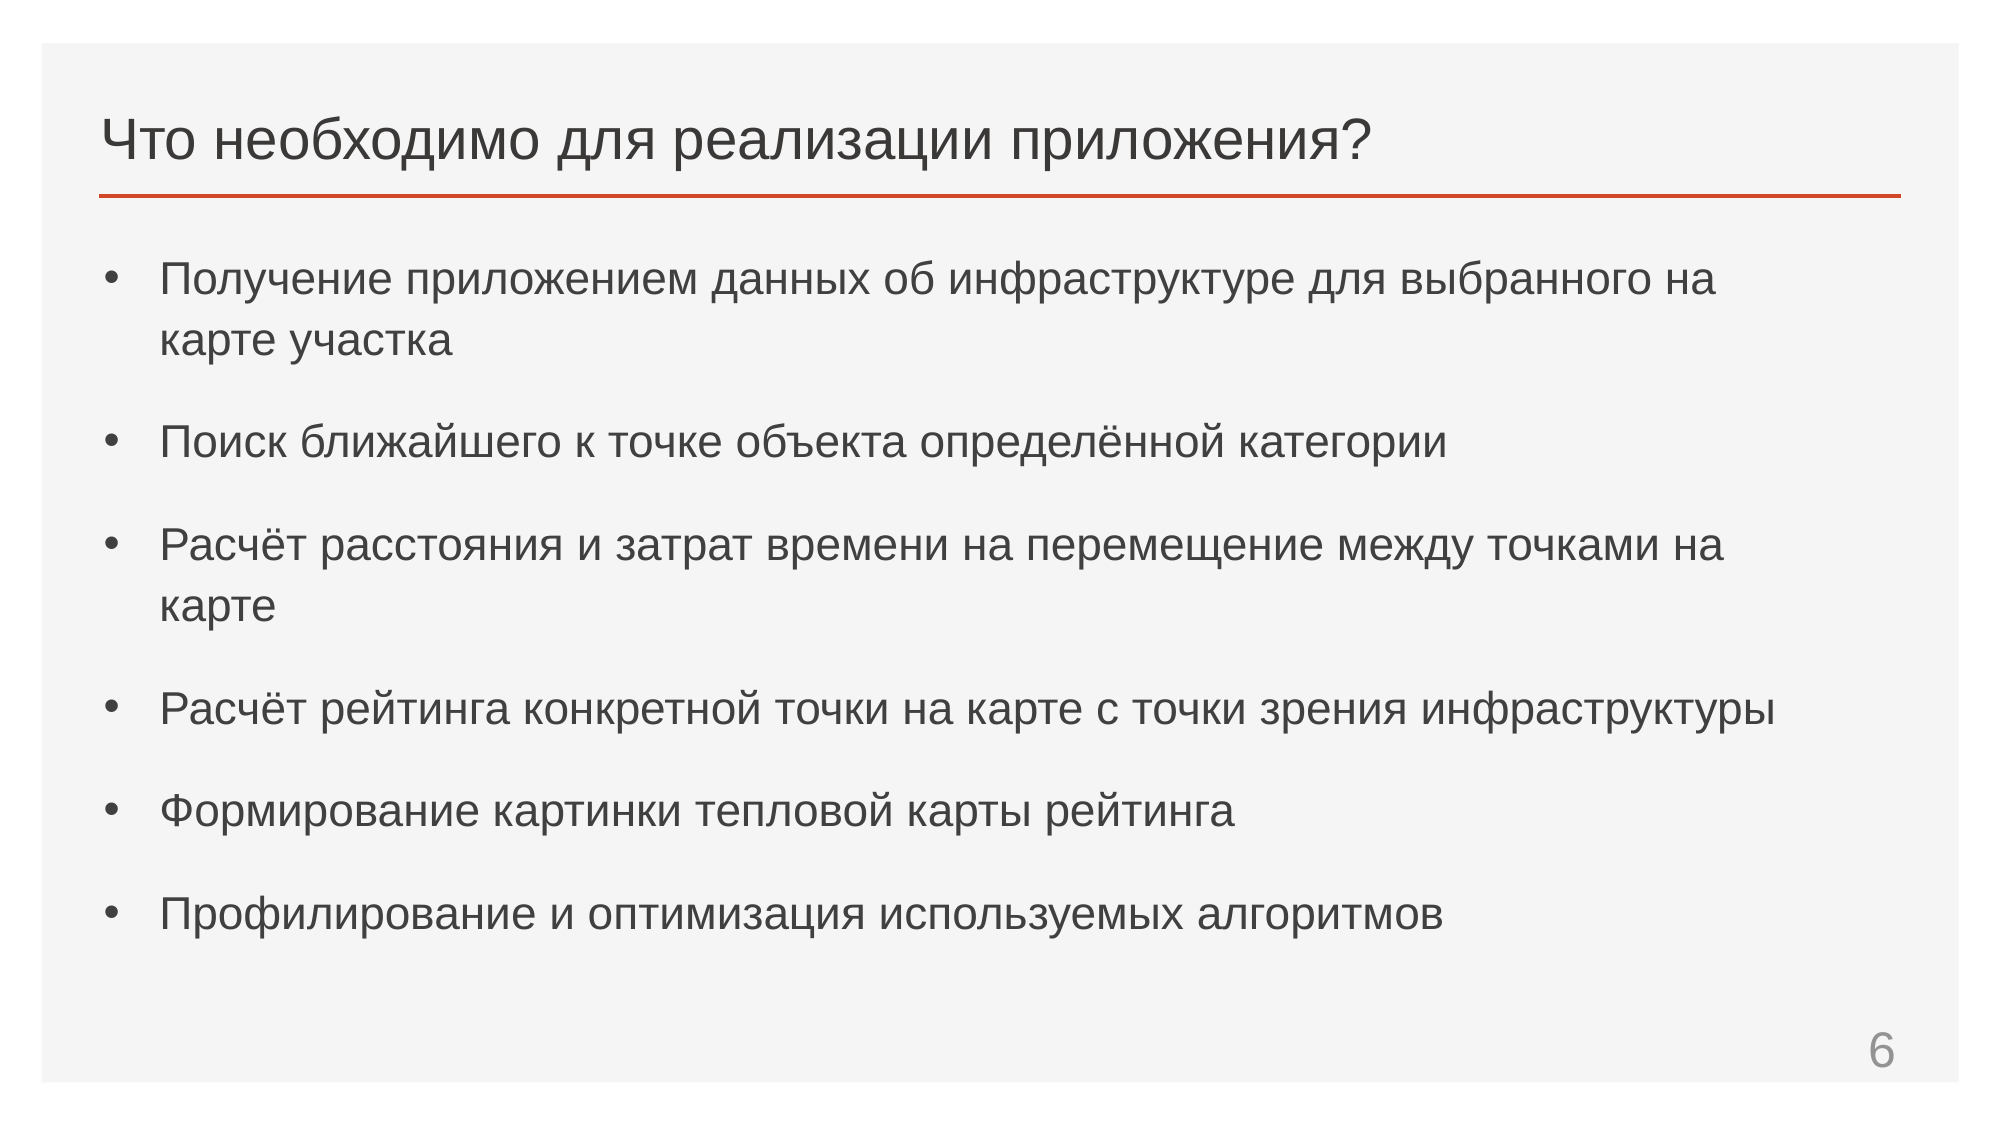

# Что необходимо для реализации приложения?
Получение приложением данных об инфраструктуре для выбранного на карте участка
Поиск ближайшего к точке объекта определённой категории
Расчёт расстояния и затрат времени на перемещение между точками на карте
Расчёт рейтинга конкретной точки на карте с точки зрения инфраструктуры
Формирование картинки тепловой карты рейтинга
Профилирование и оптимизация используемых алгоритмов

6